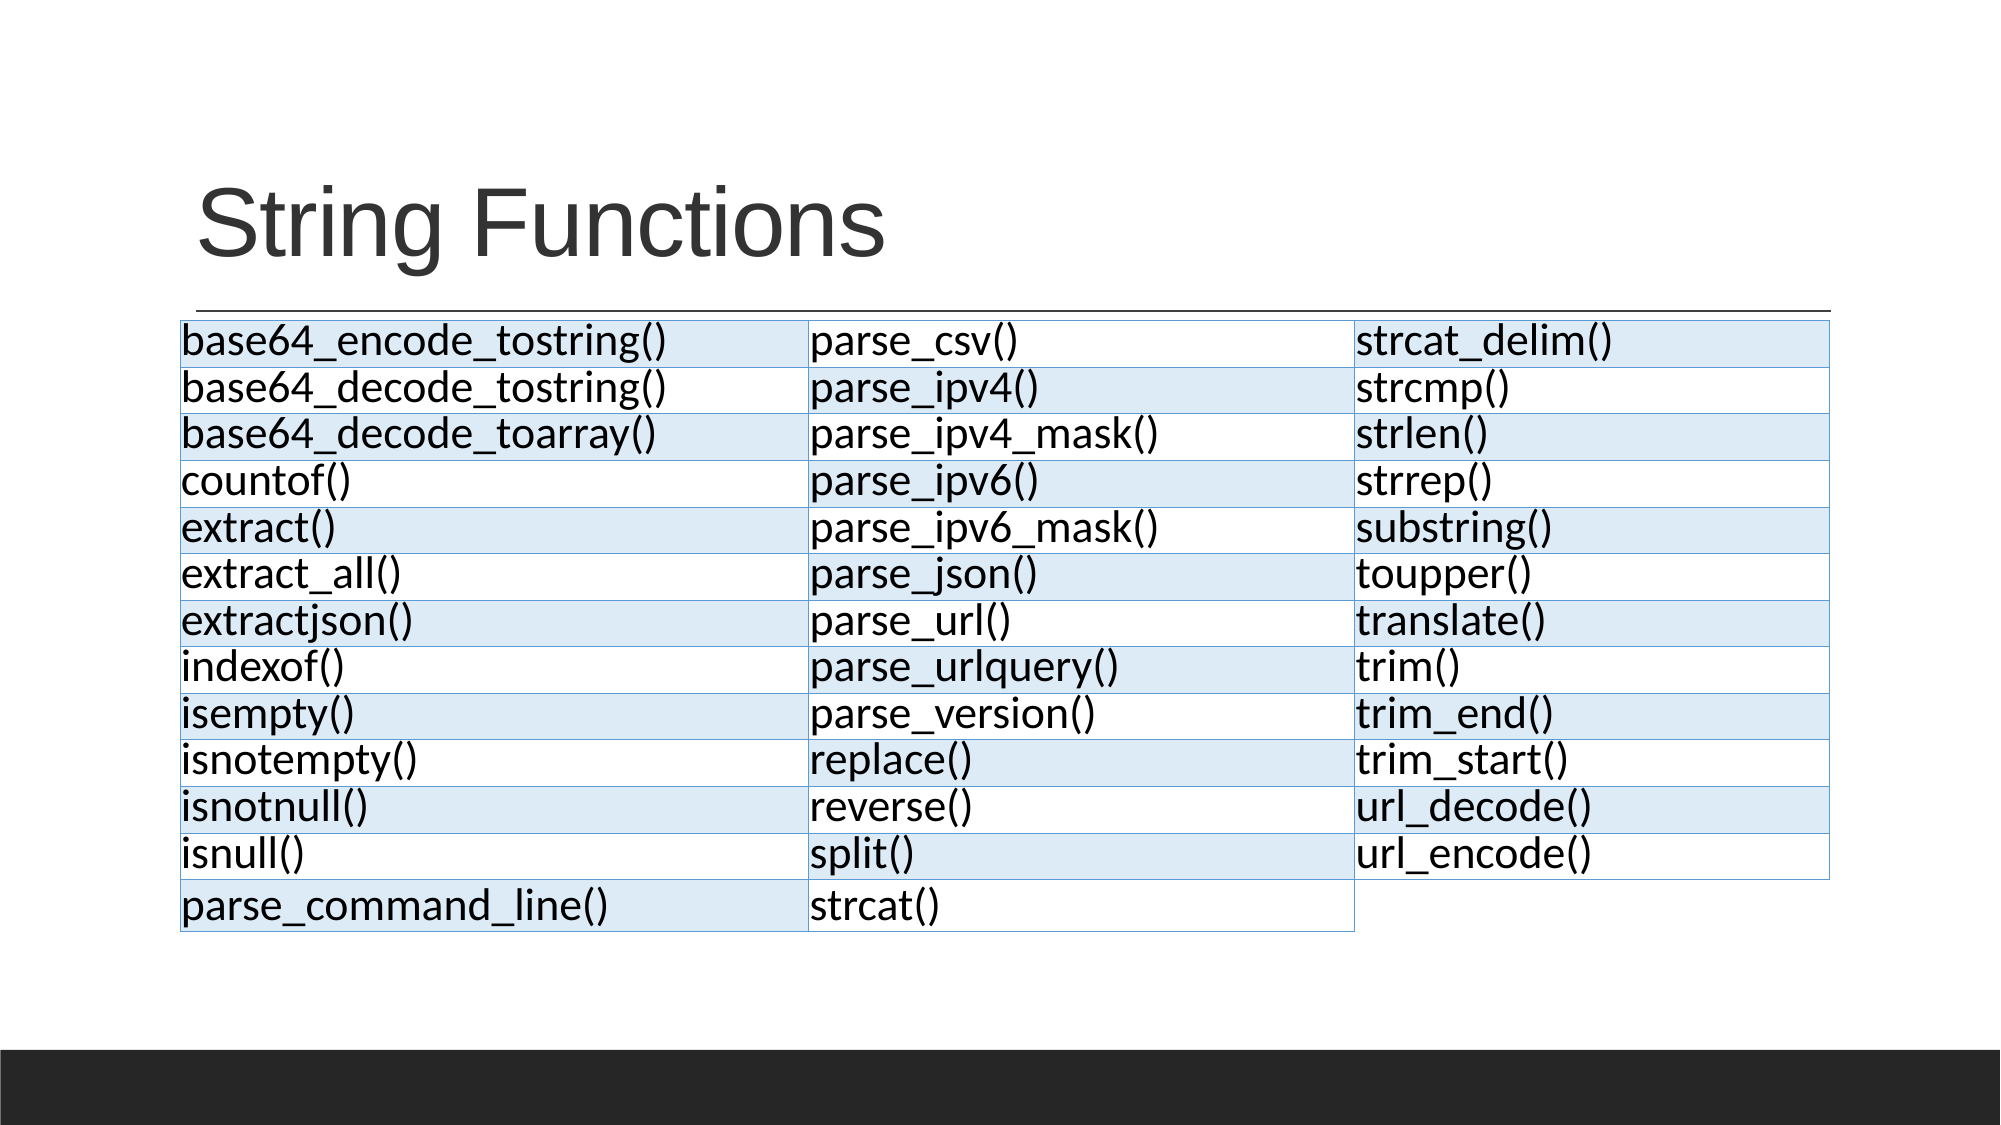

# String Functions
| base64\_encode\_tostring() | parse\_csv() | strcat\_delim() |
| --- | --- | --- |
| base64\_decode\_tostring() | parse\_ipv4() | strcmp() |
| base64\_decode\_toarray() | parse\_ipv4\_mask() | strlen() |
| countof() | parse\_ipv6() | strrep() |
| extract() | parse\_ipv6\_mask() | substring() |
| extract\_all() | parse\_json() | toupper() |
| extractjson() | parse\_url() | translate() |
| indexof() | parse\_urlquery() | trim() |
| isempty() | parse\_version() | trim\_end() |
| isnotempty() | replace() | trim\_start() |
| isnotnull() | reverse() | url\_decode() |
| isnull() | split() | url\_encode() |
| parse\_command\_line() | strcat() |  |